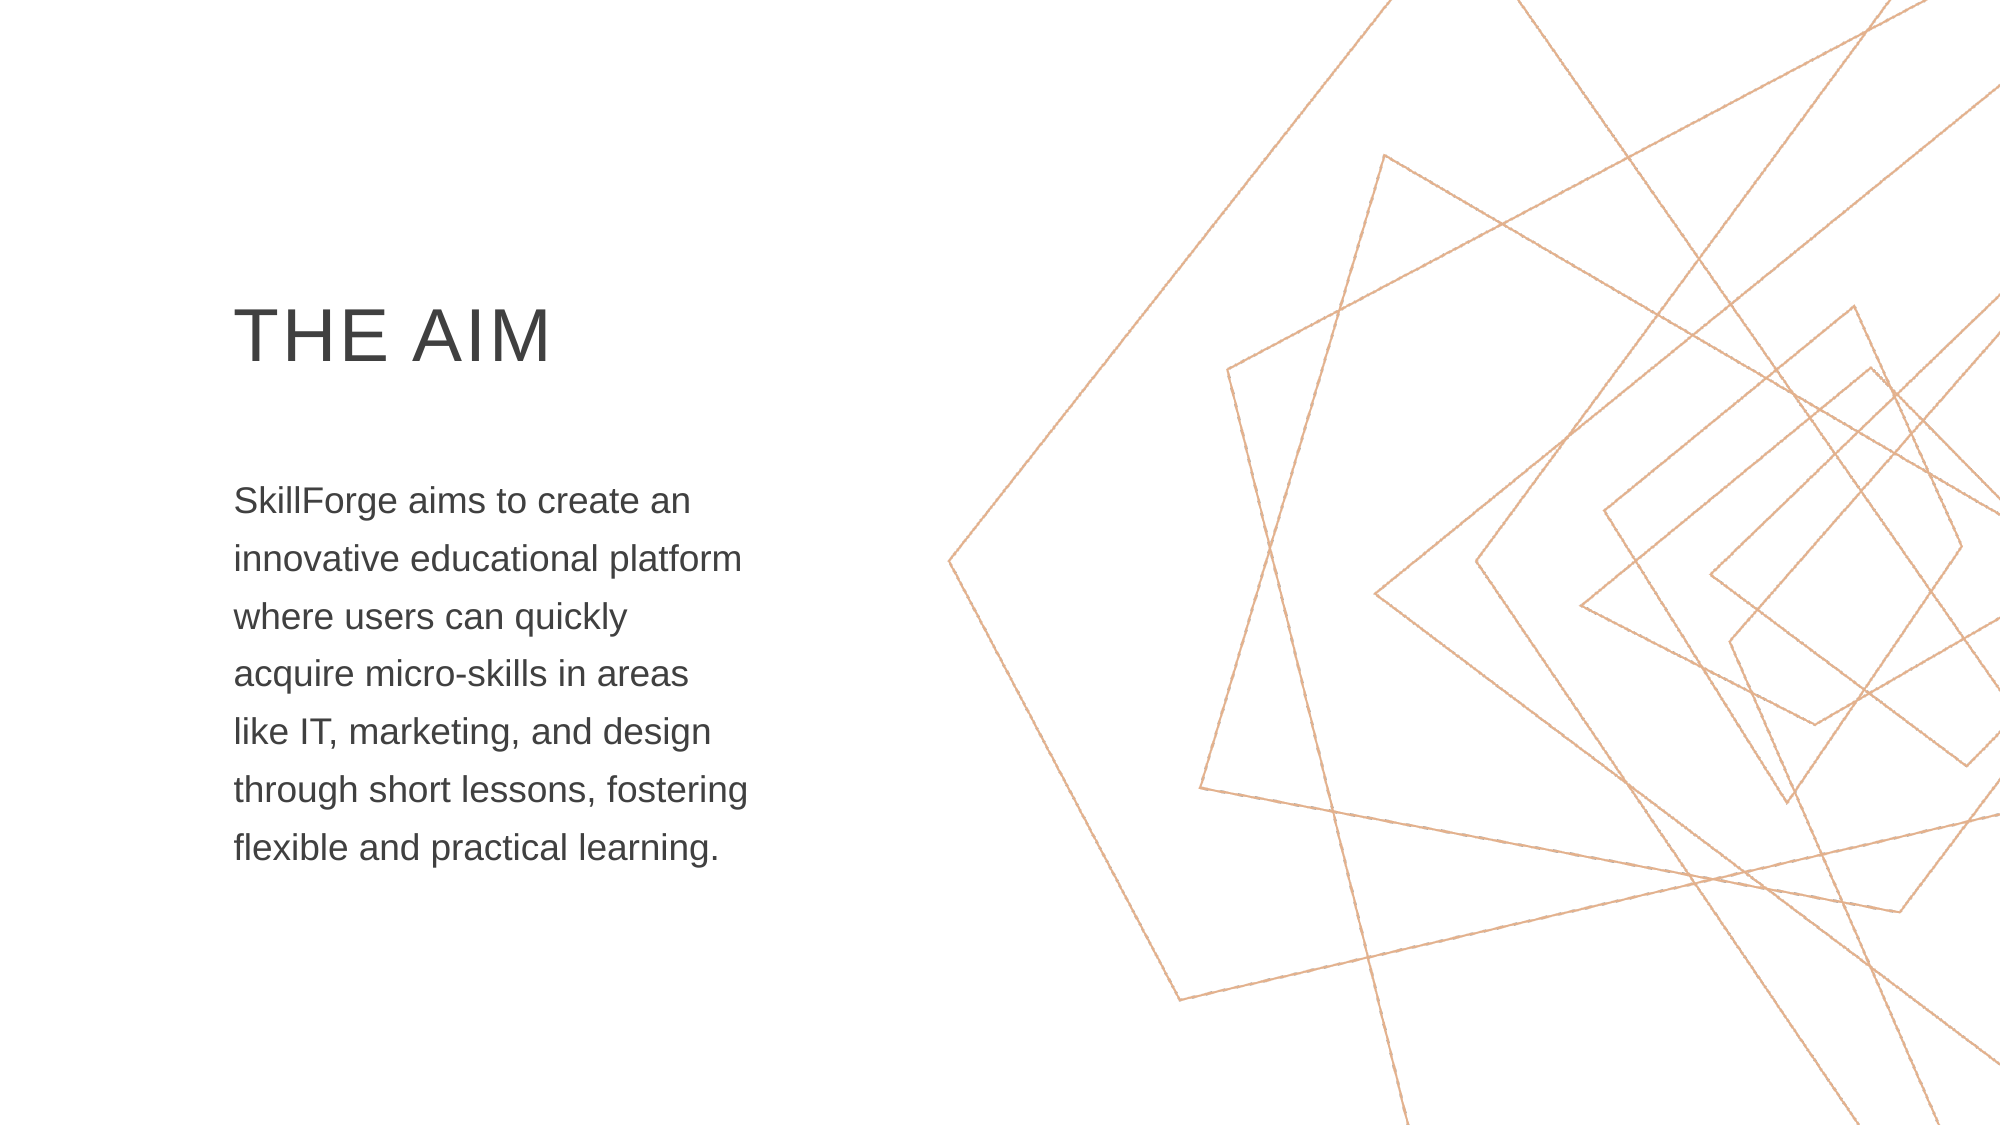

# The aim
SkillForge aims to create an innovative educational platform where users can quickly acquire micro-skills in areas like IT, marketing, and design through short lessons, fostering flexible and practical learning.